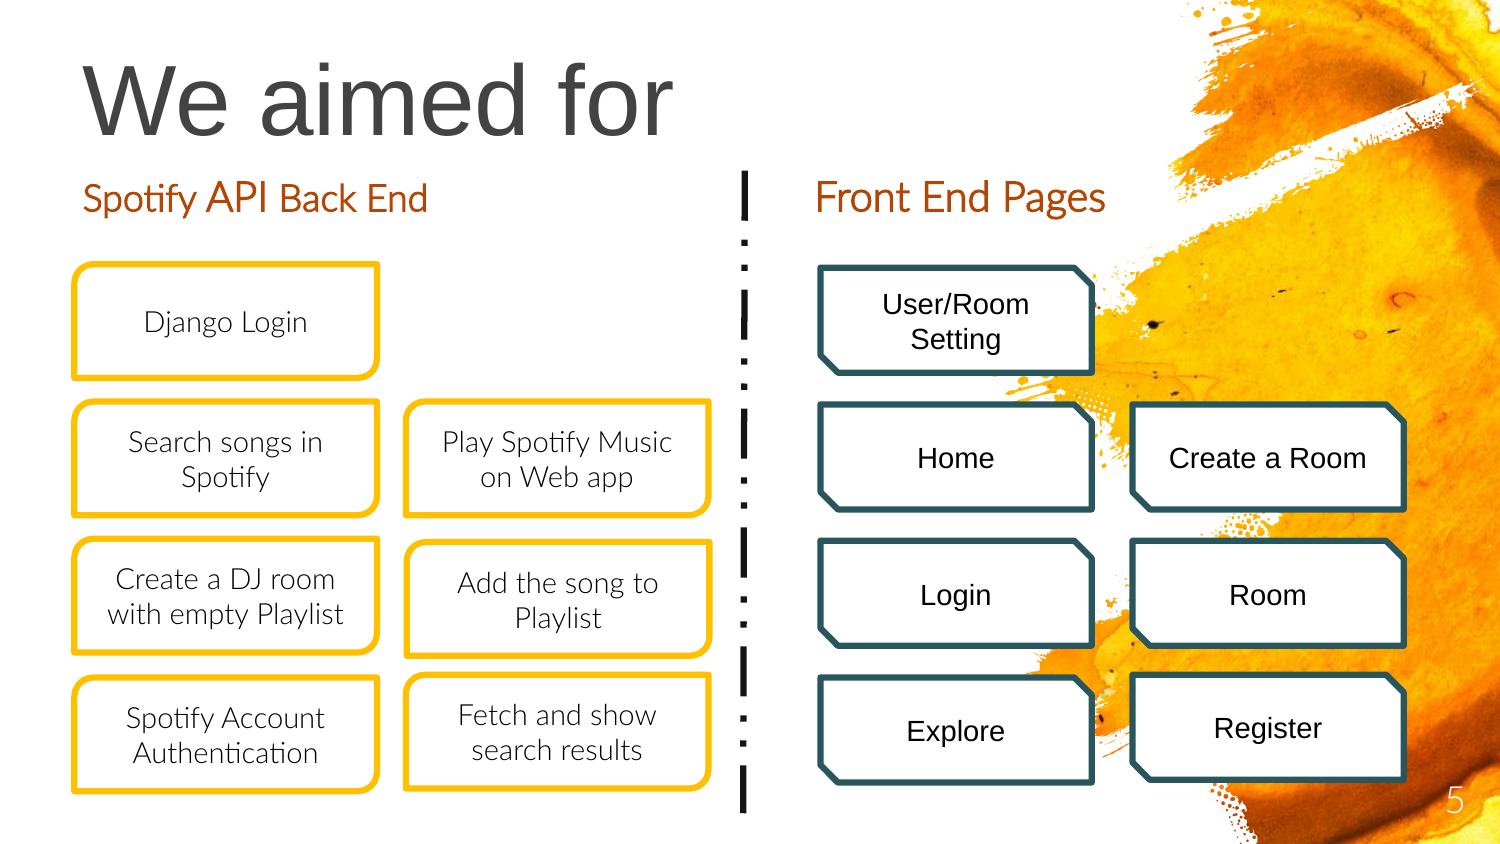

# We aimed for
Spotify API Back End
Front End Pages
Django Login
User/Room Setting
Play Spotify Music on Web app
Search songs in Spotify
Home
Create a Room
Create a DJ room with empty Playlist
Login
Room
Add the song to Playlist
Fetch and show search results
Register
Spotify Account Authentication
Explore
5